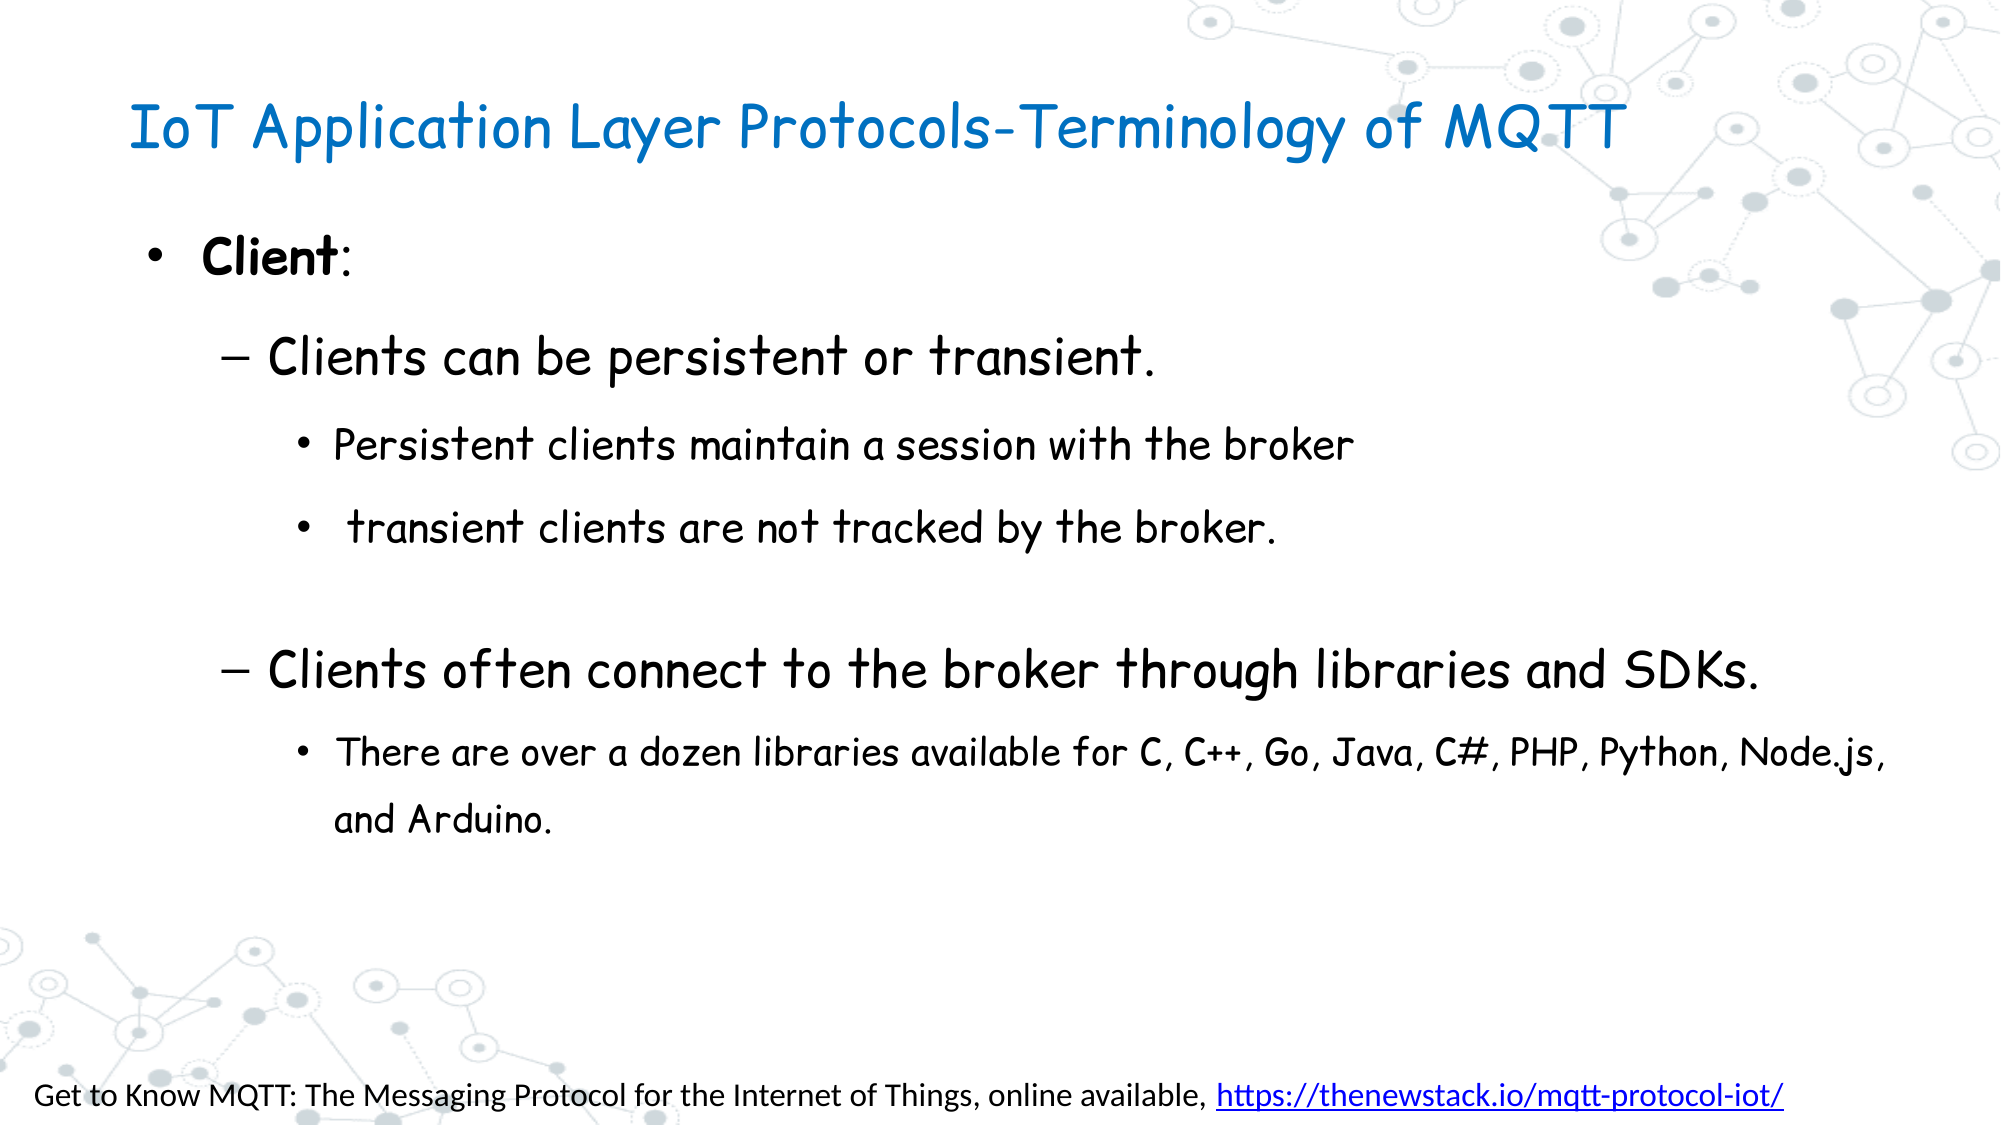

# IoT Application Layer Protocols-Terminology of MQTT
Client:
Clients can be persistent or transient.
Persistent clients maintain a session with the broker
 transient clients are not tracked by the broker.

Clients often connect to the broker through libraries and SDKs.
There are over a dozen libraries available for C, C++, Go, Java, C#, PHP, Python, Node.js, and Arduino.
Get to Know MQTT: The Messaging Protocol for the Internet of Things, online available, https://thenewstack.io/mqtt-protocol-iot/